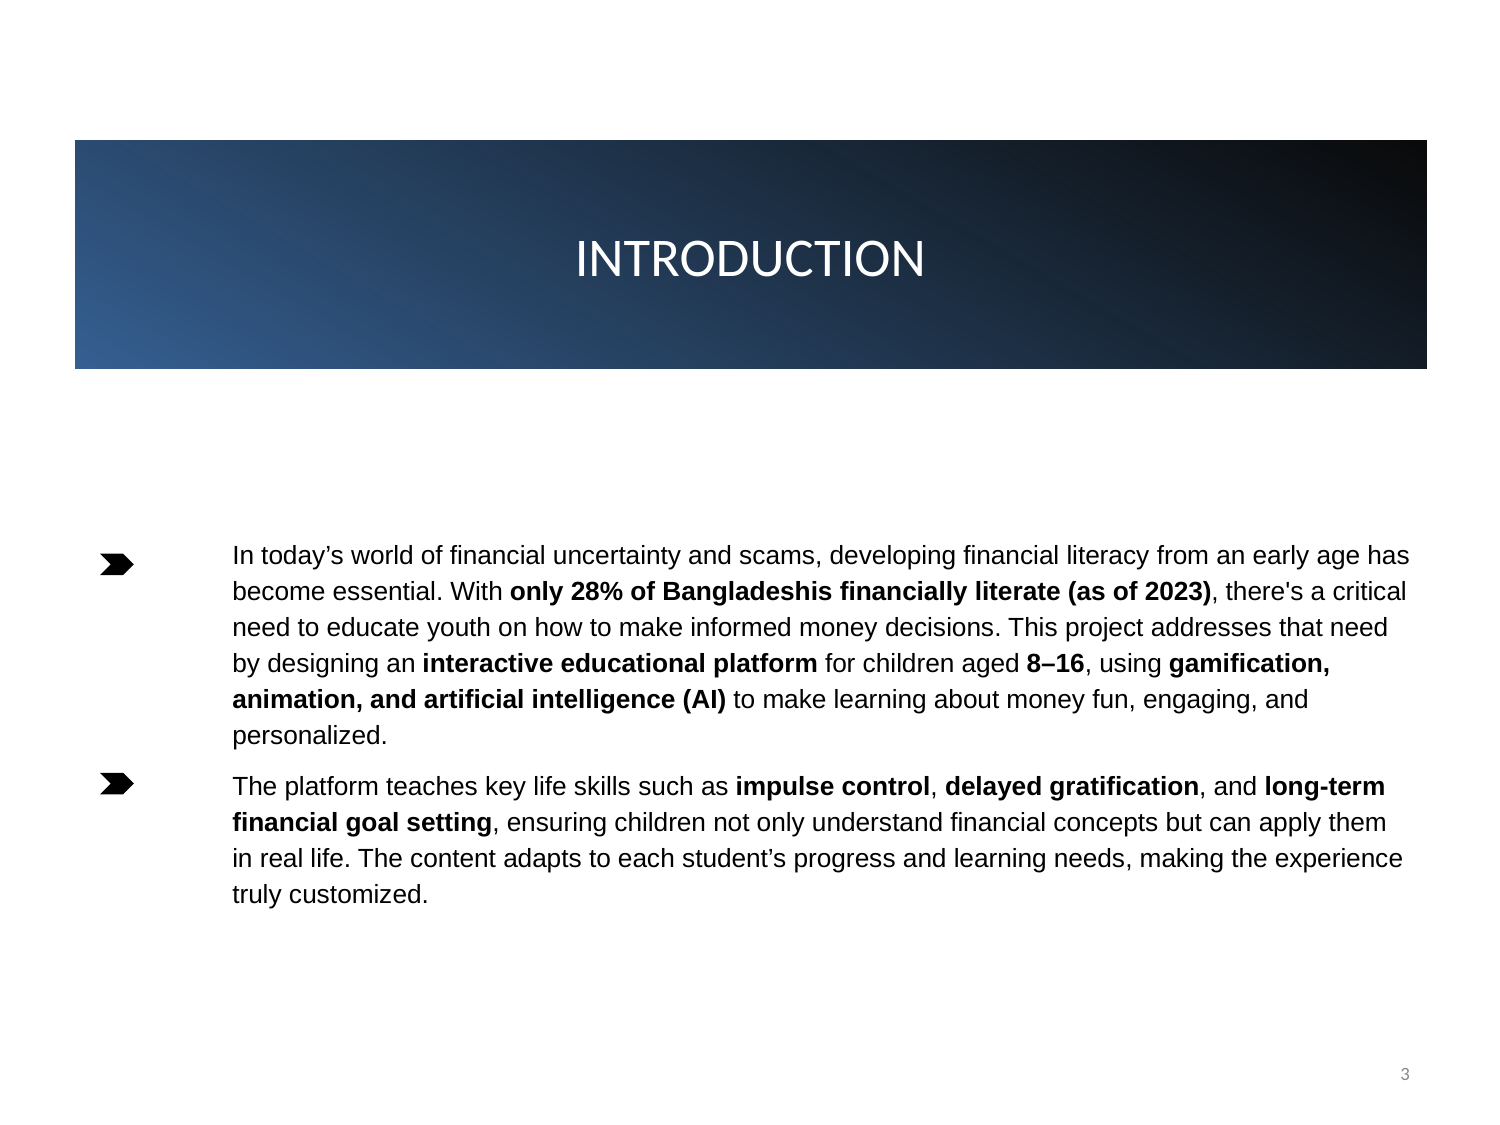

# INTRODUCTION
In today’s world of financial uncertainty and scams, developing financial literacy from an early age has become essential. With only 28% of Bangladeshis financially literate (as of 2023), there's a critical need to educate youth on how to make informed money decisions. This project addresses that need by designing an interactive educational platform for children aged 8–16, using gamification, animation, and artificial intelligence (AI) to make learning about money fun, engaging, and personalized.

The platform teaches key life skills such as impulse control, delayed gratification, and long-term financial goal setting, ensuring children not only understand financial concepts but can apply them in real life. The content adapts to each student’s progress and learning needs, making the experience truly customized.

3